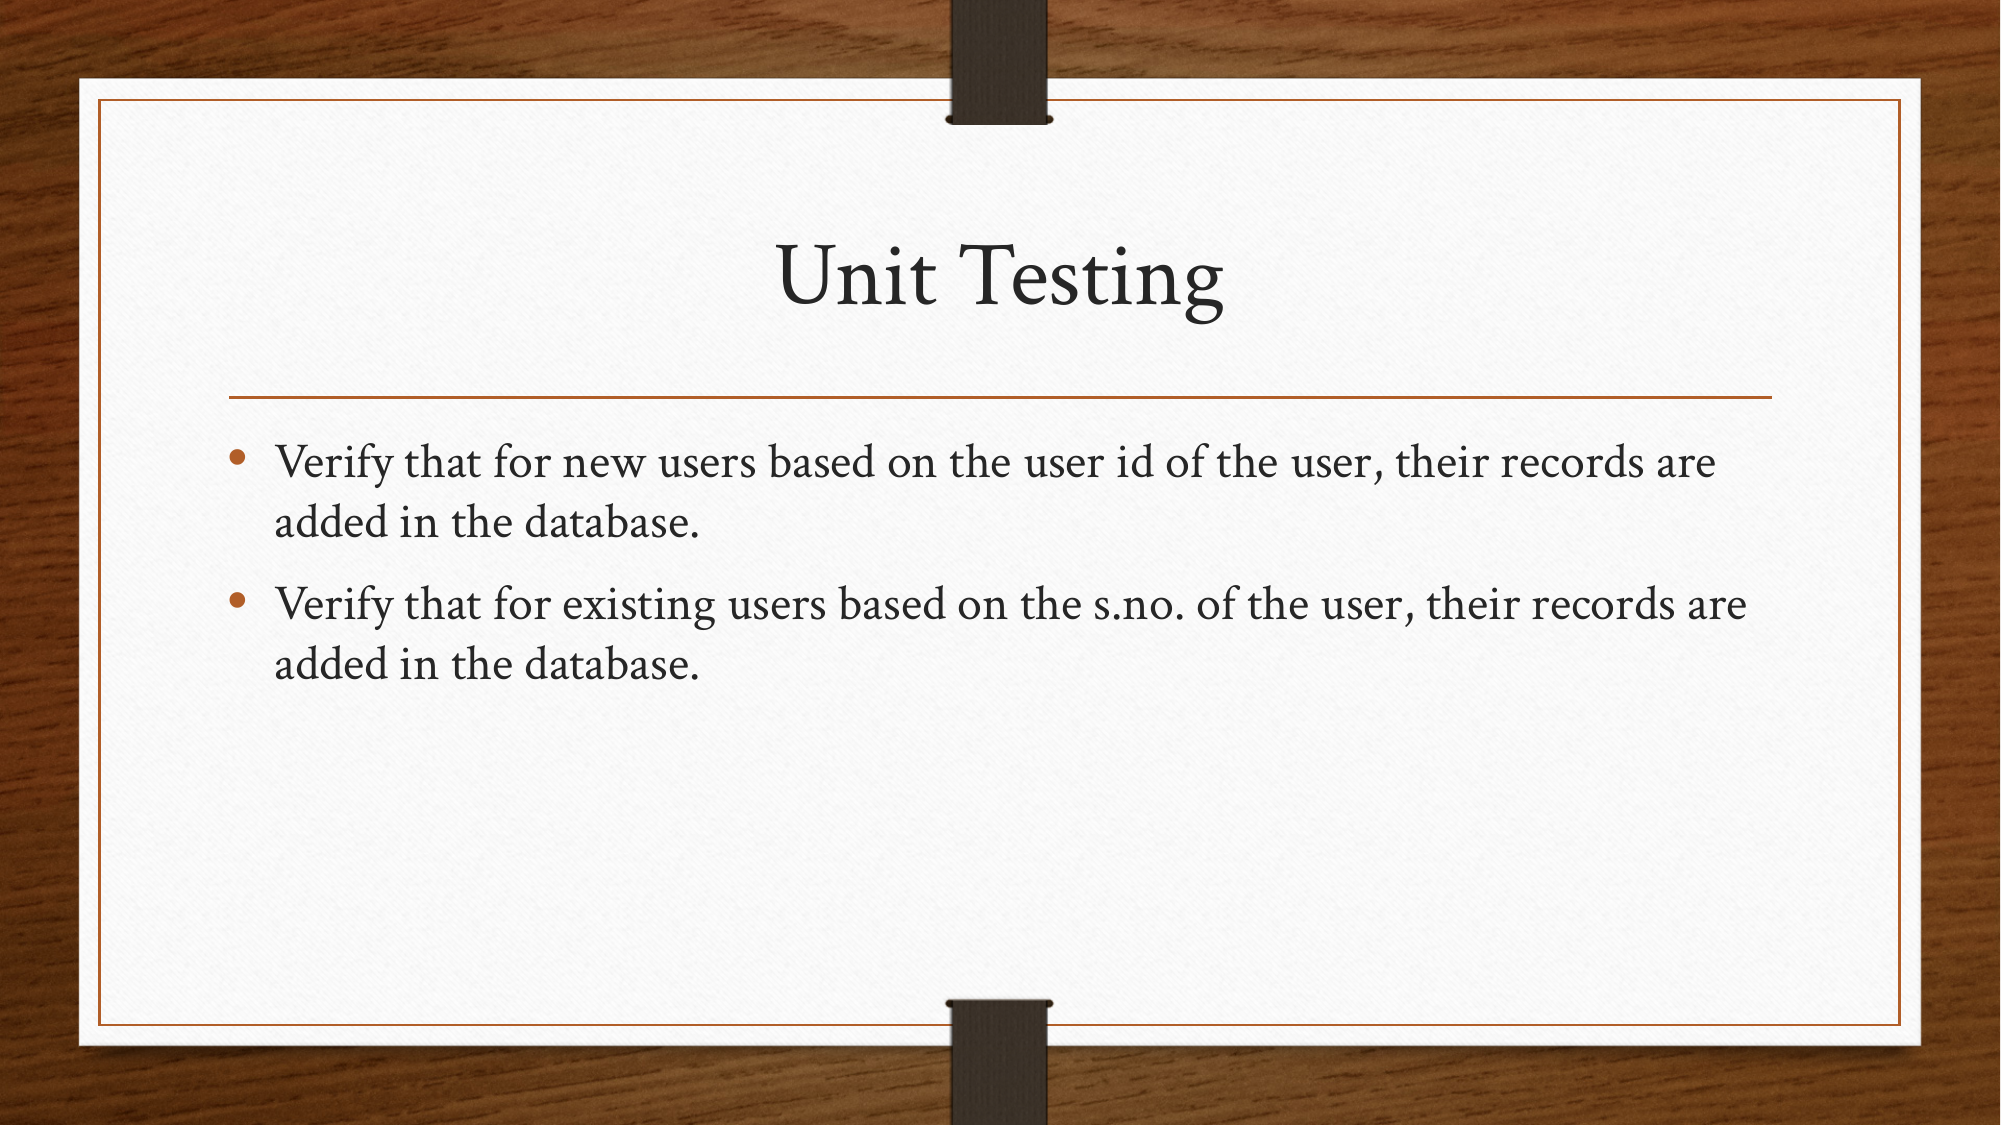

# Unit Testing
Verify that for new users based on the user id of the user, their records are added in the database.
Verify that for existing users based on the s.no. of the user, their records are added in the database.